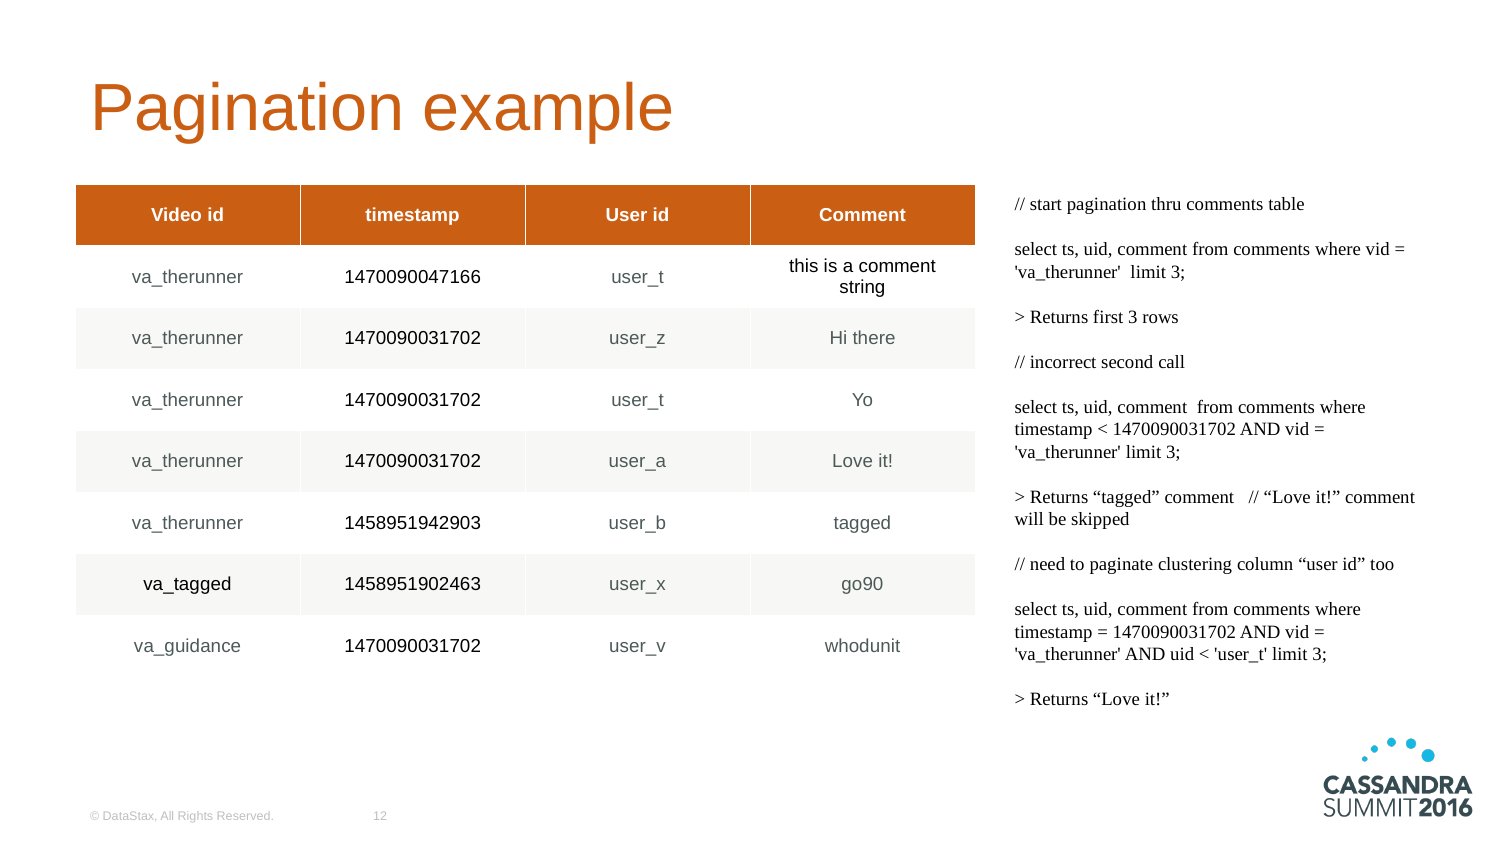

# Pagination example
| Video id | timestamp | User id | Comment |
| --- | --- | --- | --- |
| va\_therunner | 1470090047166 | user\_t | this is a comment string |
| va\_therunner | 1470090031702 | user\_z | Hi there |
| va\_therunner | 1470090031702 | user\_t | Yo |
| va\_therunner | 1470090031702 | user\_a | Love it! |
| va\_therunner | 1458951942903 | user\_b | tagged |
| va\_tagged | 1458951902463 | user\_x | go90 |
| va\_guidance | 1470090031702 | user\_v | whodunit |
// start pagination thru comments table

select ts, uid, comment from comments where vid = 'va_therunner'  limit 3;

> Returns first 3 rows

// incorrect second call

select ts, uid, comment  from comments where timestamp < 1470090031702 AND vid = 'va_therunner' limit 3;

> Returns “tagged” comment   // “Love it!” comment will be skipped

// need to paginate clustering column “user id” too

select ts, uid, comment from comments where timestamp = 1470090031702 AND vid = 'va_therunner' AND uid < 'user_t' limit 3;

> Returns “Love it!”

© DataStax, All Rights Reserved.
12